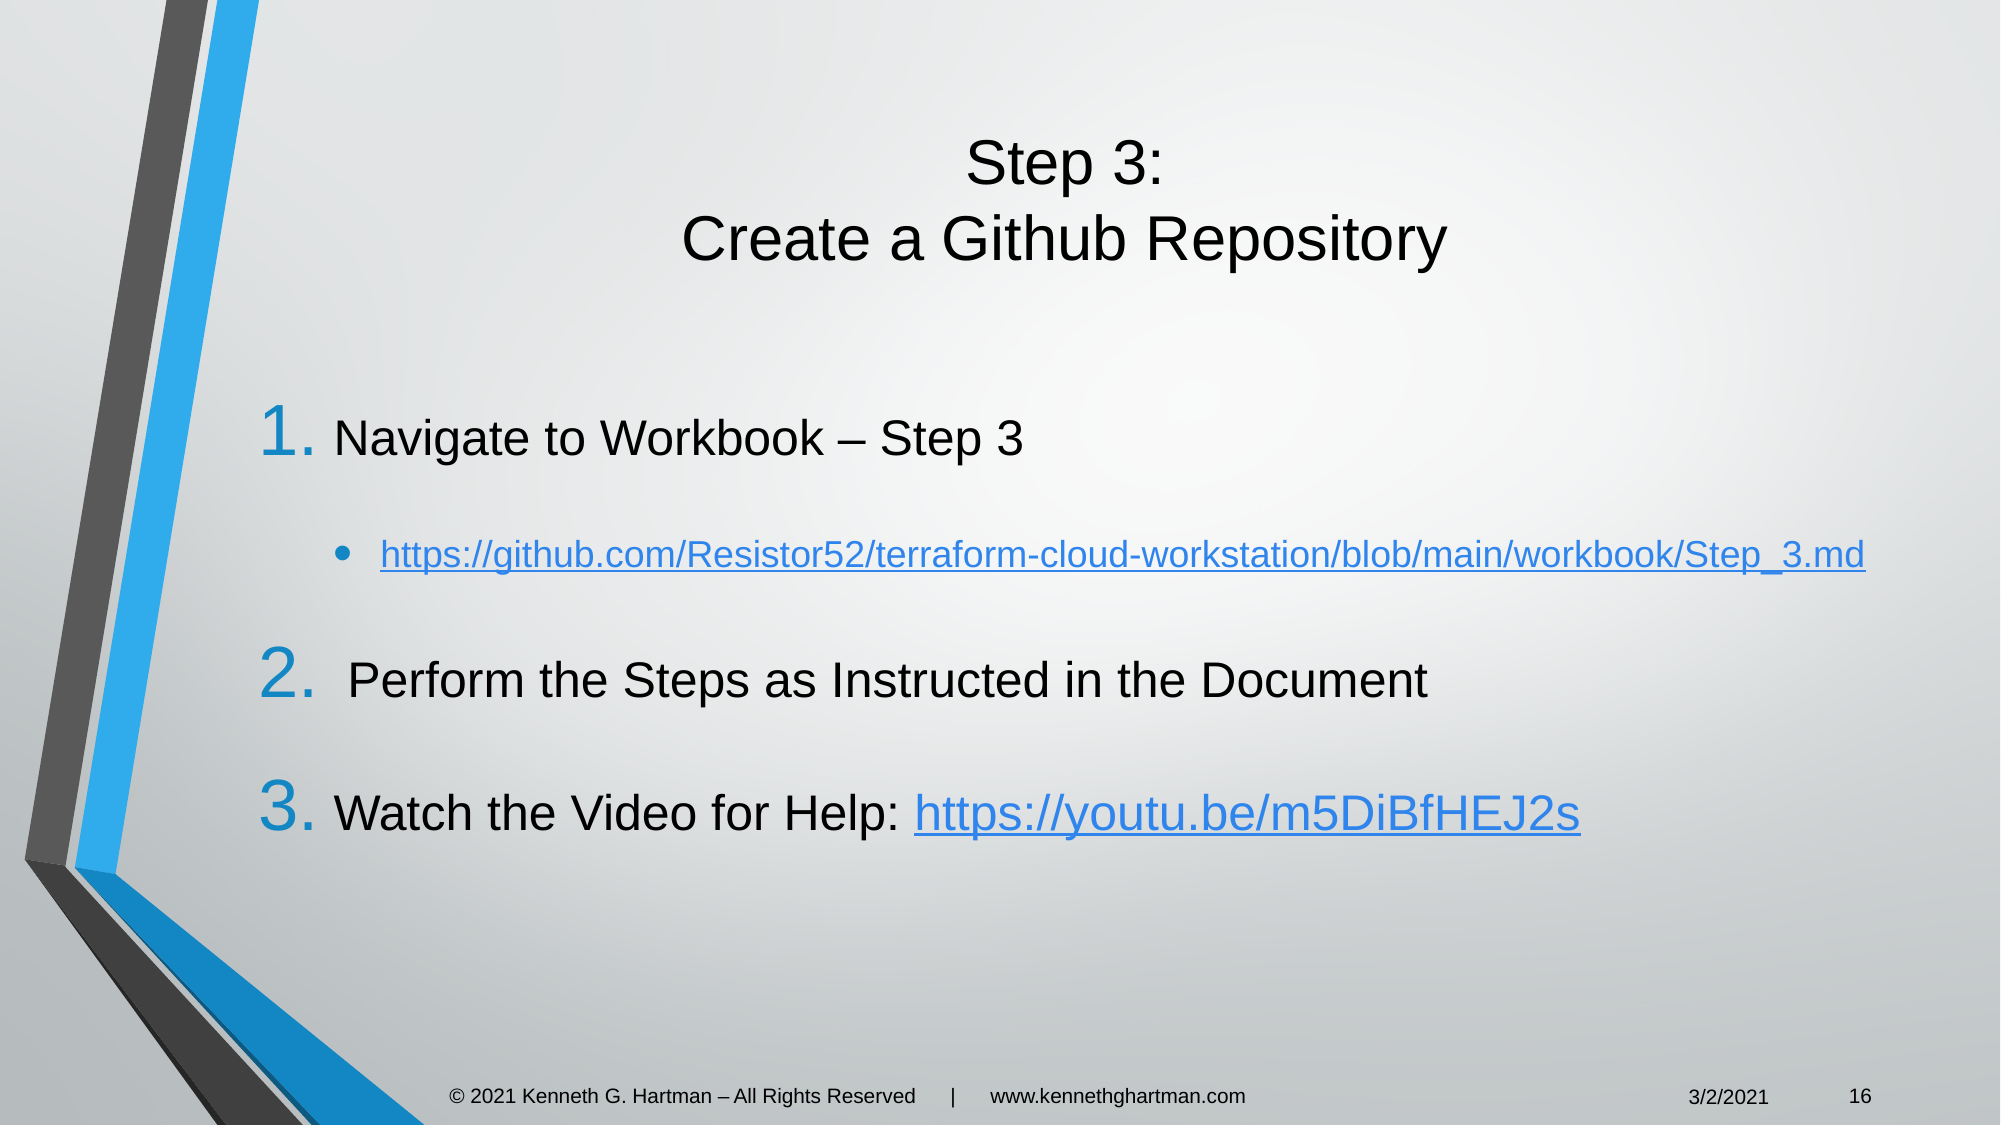

# Step 3: Create a Github Repository
Navigate to Workbook – Step 3
https://github.com/Resistor52/terraform-cloud-workstation/blob/main/workbook/Step_3.md
 Perform the Steps as Instructed in the Document
Watch the Video for Help: https://youtu.be/m5DiBfHEJ2s
16
© 2021 Kenneth G. Hartman – All Rights Reserved      |      www.kennethghartman.com
3/2/2021